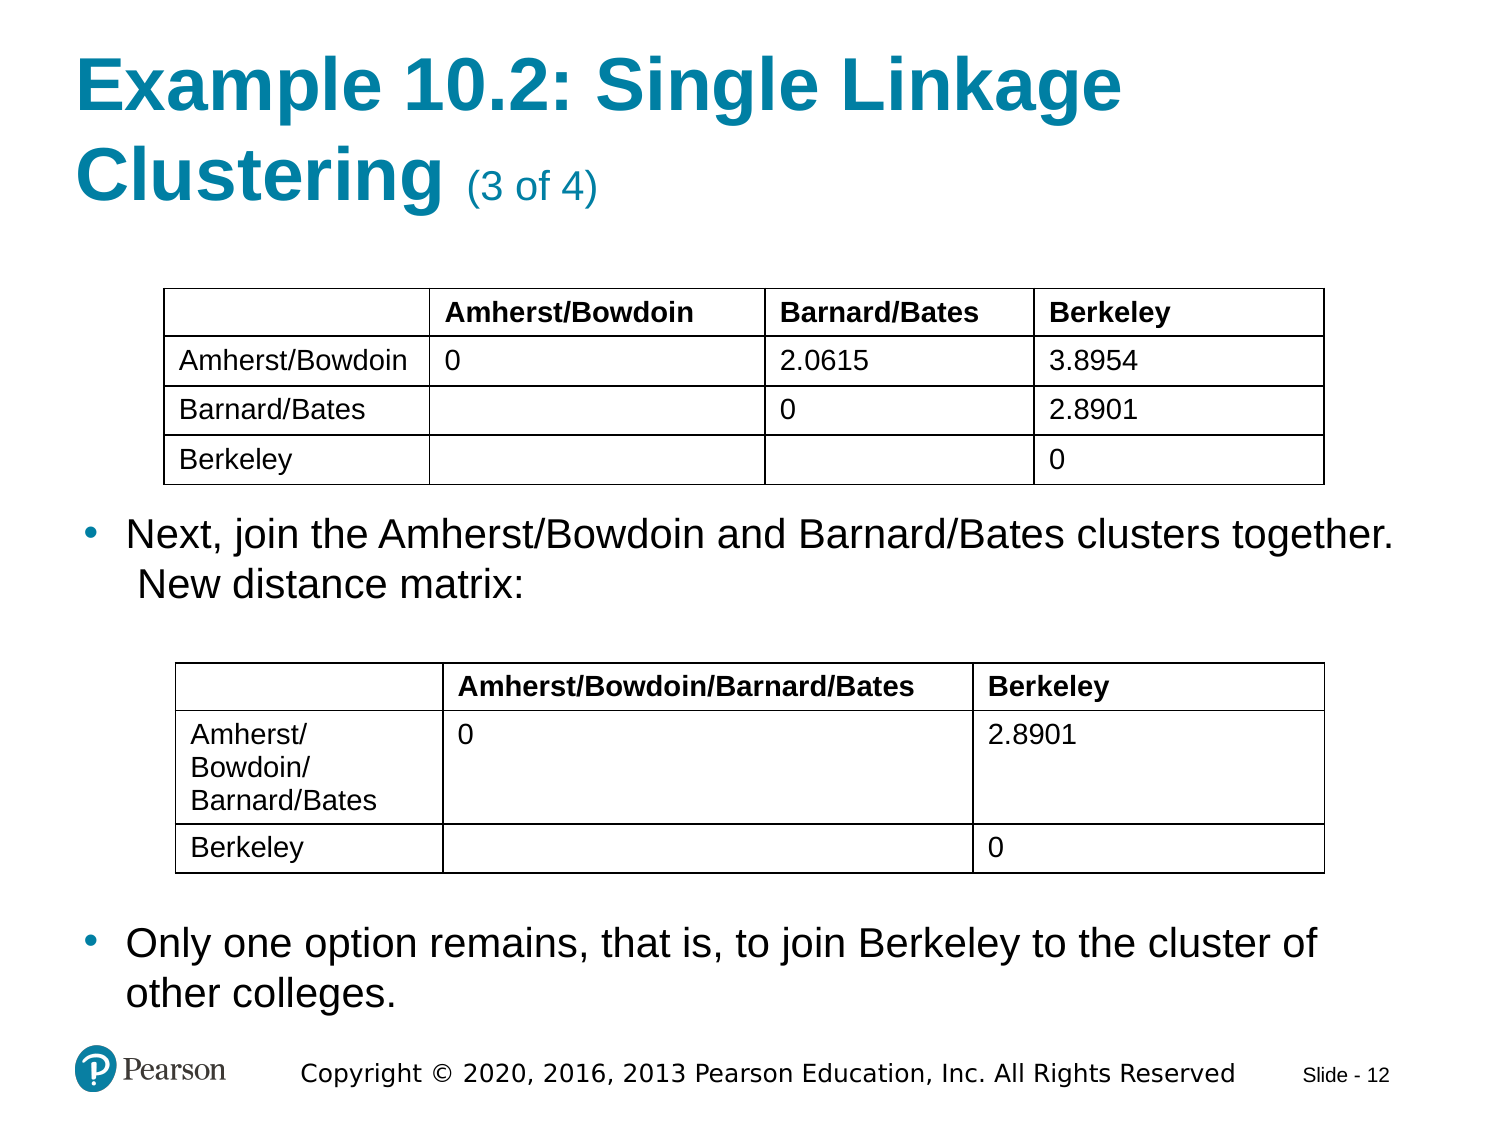

# Example 10.2: Single Linkage Clustering (3 of 4)
| blank | Amherst/Bowdoin | Barnard/Bates | Berkeley |
| --- | --- | --- | --- |
| Amherst/Bowdoin | 0 | 2.0615 | 3.8954 |
| Barnard/Bates | blank | 0 | 2.8901 |
| Berkeley | blank | blank | 0 |
Next, join the Amherst/Bowdoin and Barnard/Bates clusters together.  New distance matrix:
| blank | Amherst/Bowdoin/Barnard/Bates | Berkeley |
| --- | --- | --- |
| Amherst/Bowdoin/Barnard/Bates | 0 | 2.8901 |
| Berkeley | blank | 0 |
Only one option remains, that is, to join Berkeley to the cluster of other colleges.